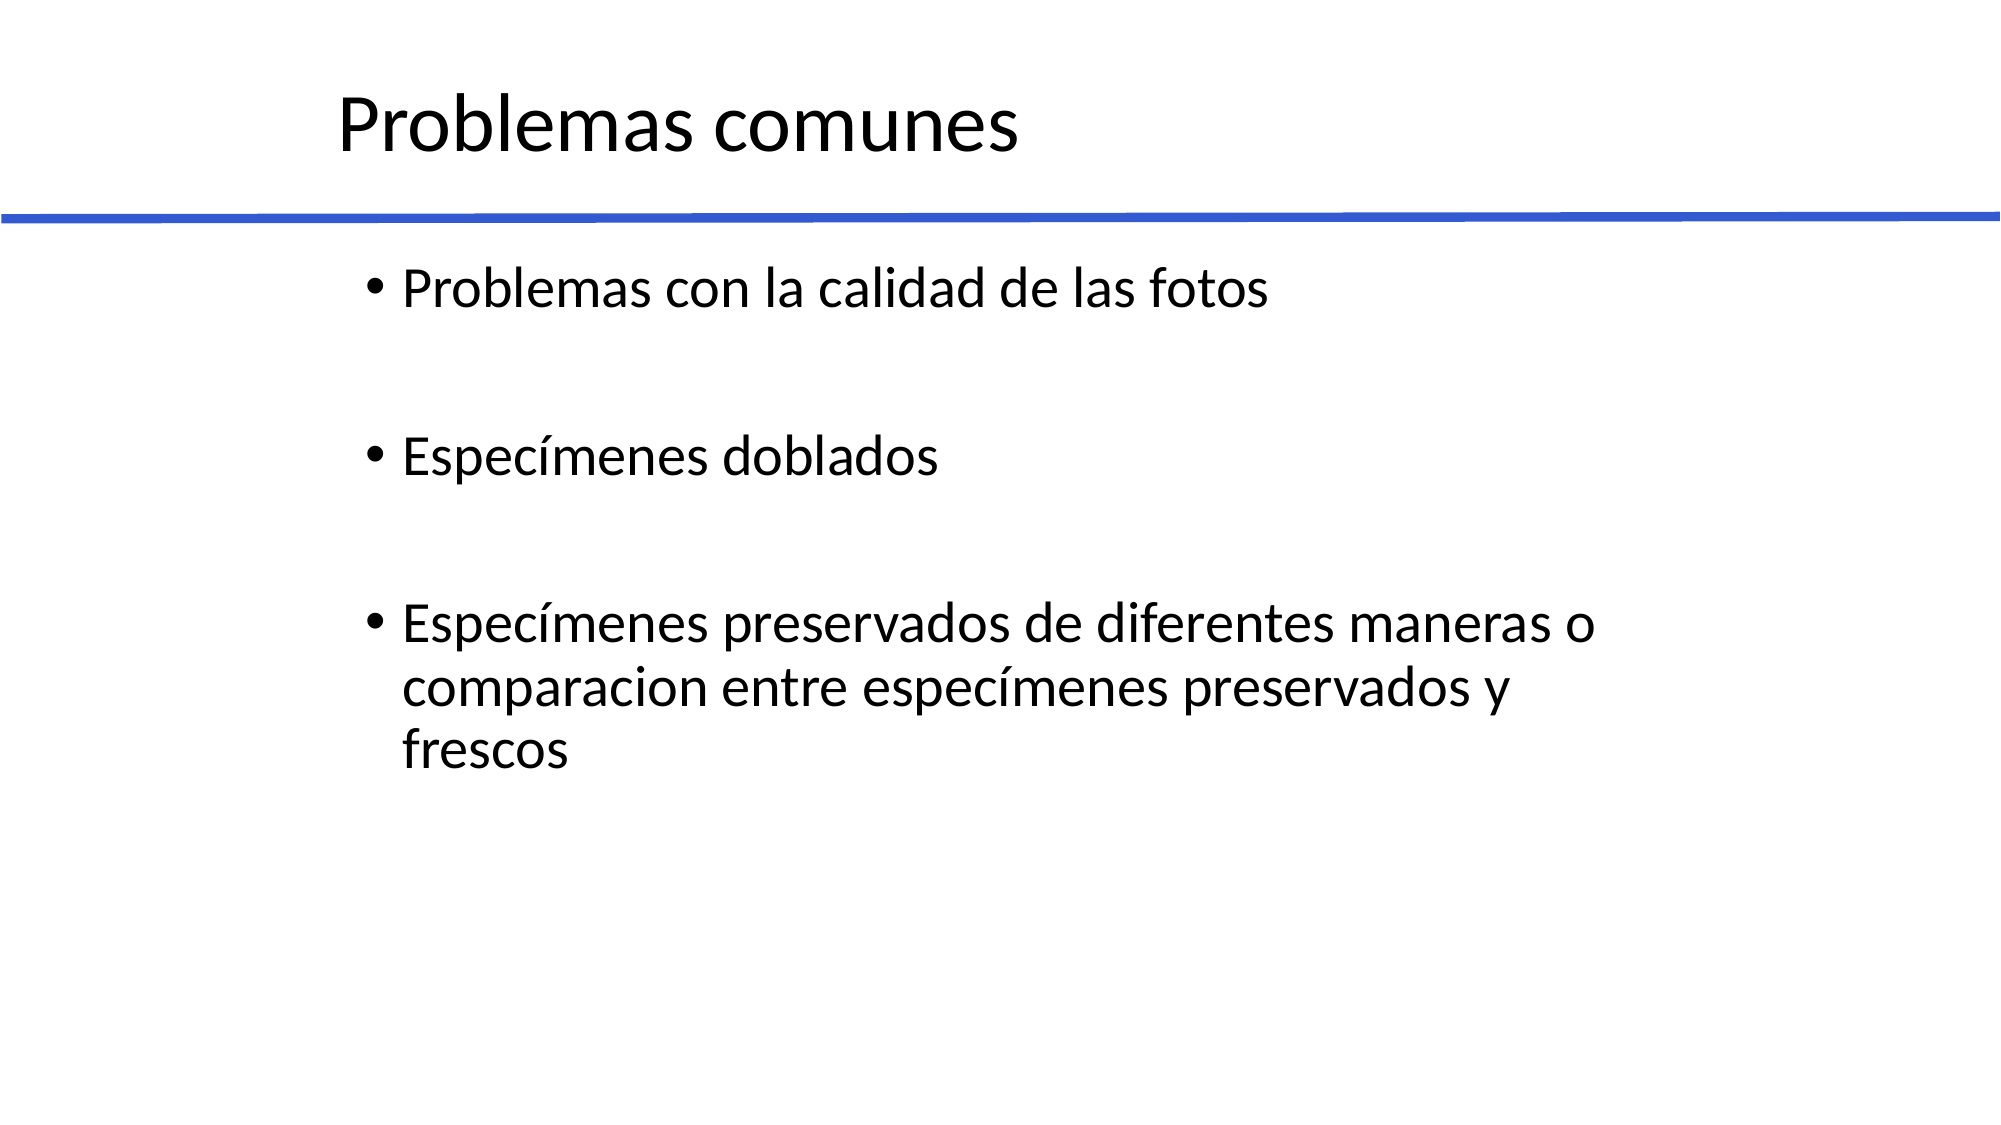

# Problemas comunes
Problemas con la calidad de las fotos

Especímenes doblados

Especímenes preservados de diferentes maneras o comparacion entre especímenes preservados y frescos